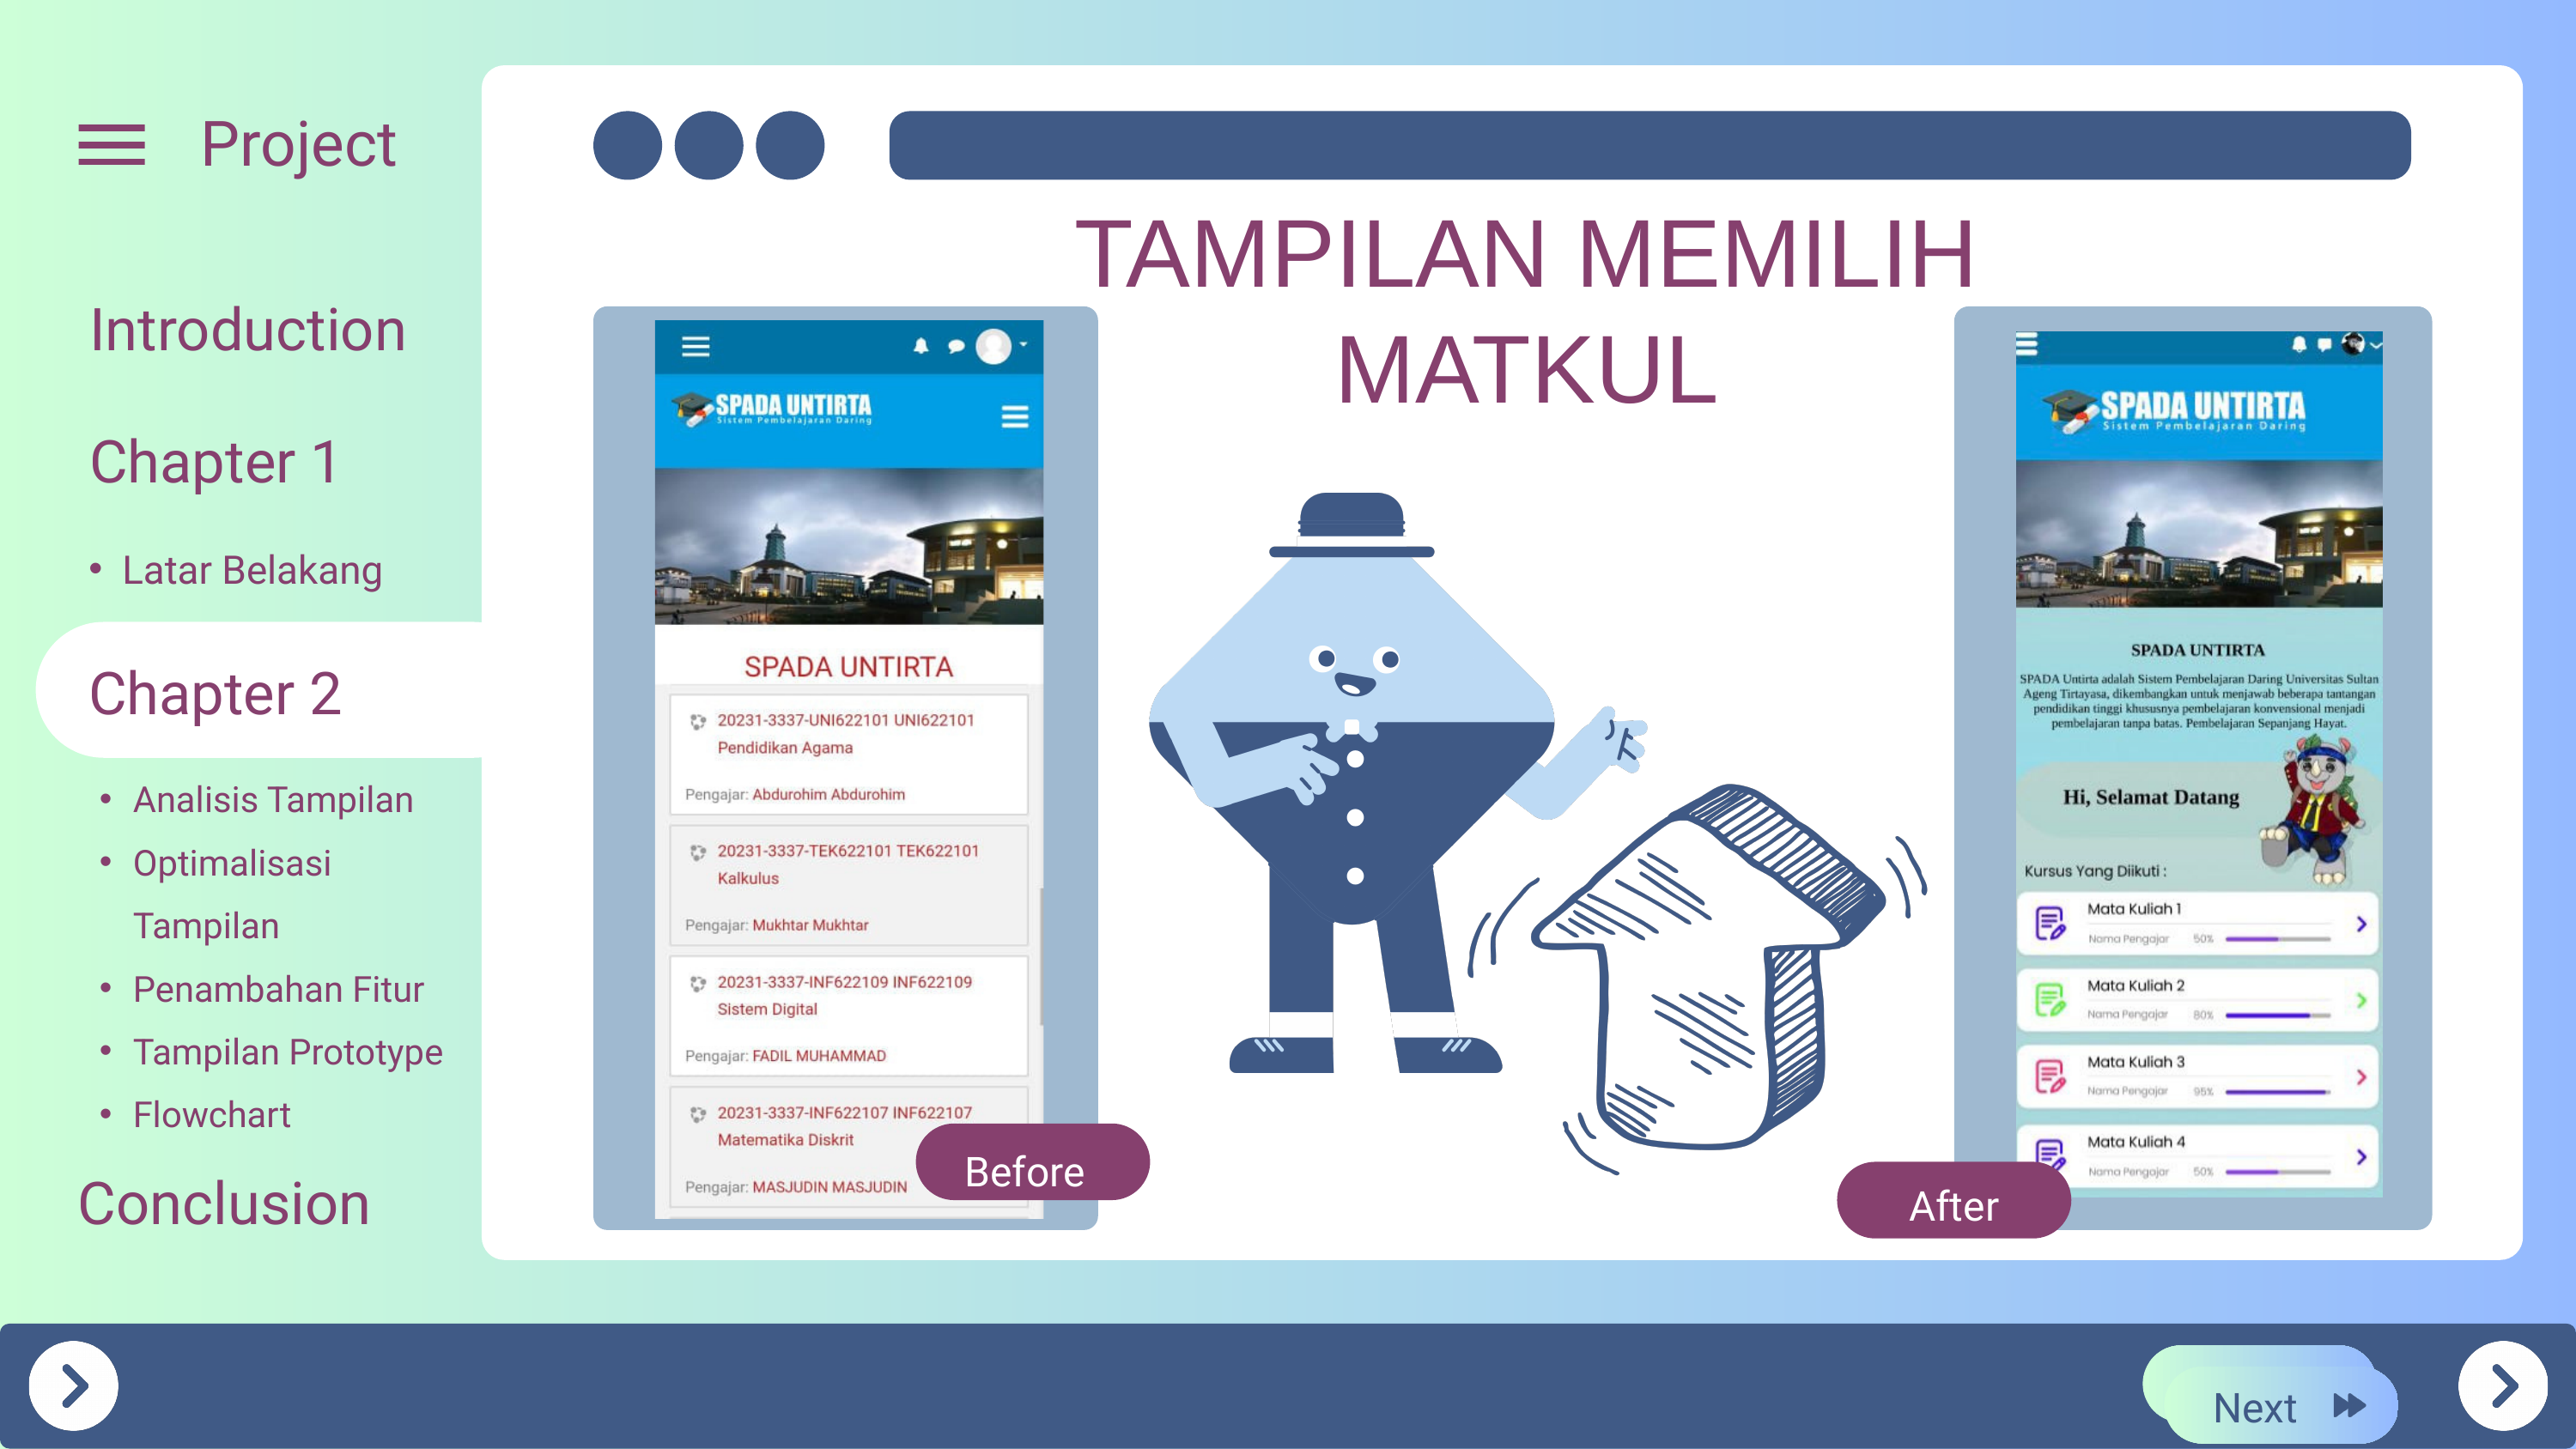

Project

TAMPILAN MEMILIH
MATKUL
Introduction
Chapter 1
Latar Belakang

Chapter 2
Analisis Tampilan
Optimalisasi Tampilan
Penambahan Fitur
Tampilan Prototype
Flowchart
Conclusion

    Before

After

    Next

    Next